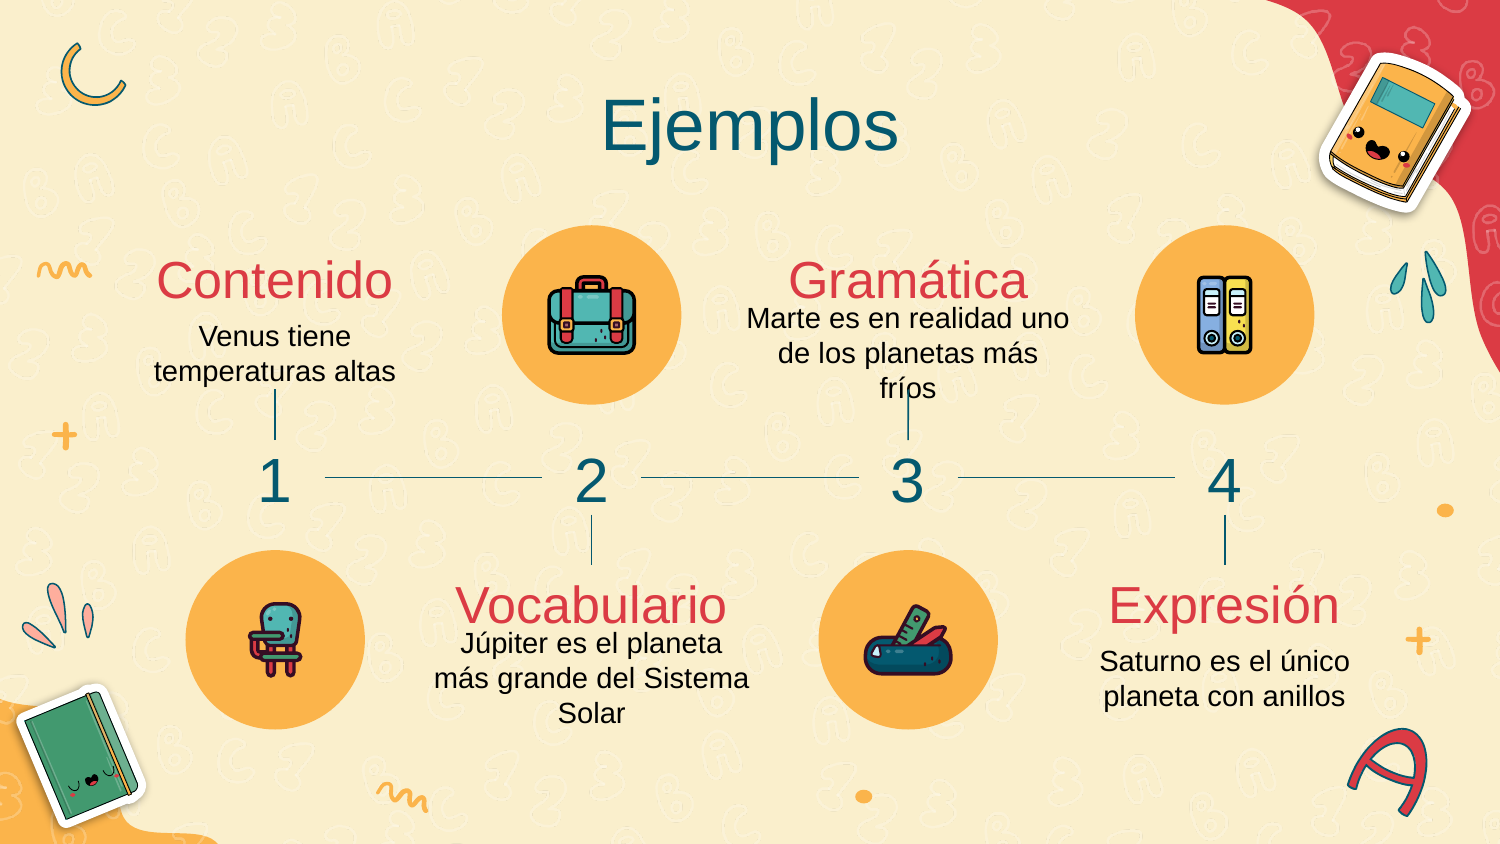

# Ejemplos

Contenido
Gramática

Venus tiene temperaturas altas
Marte es en realidad uno de los planetas más fríos
1
2
3
4

Vocabulario
Expresión

Júpiter es el planeta más grande del Sistema Solar
Saturno es el único planeta con anillos